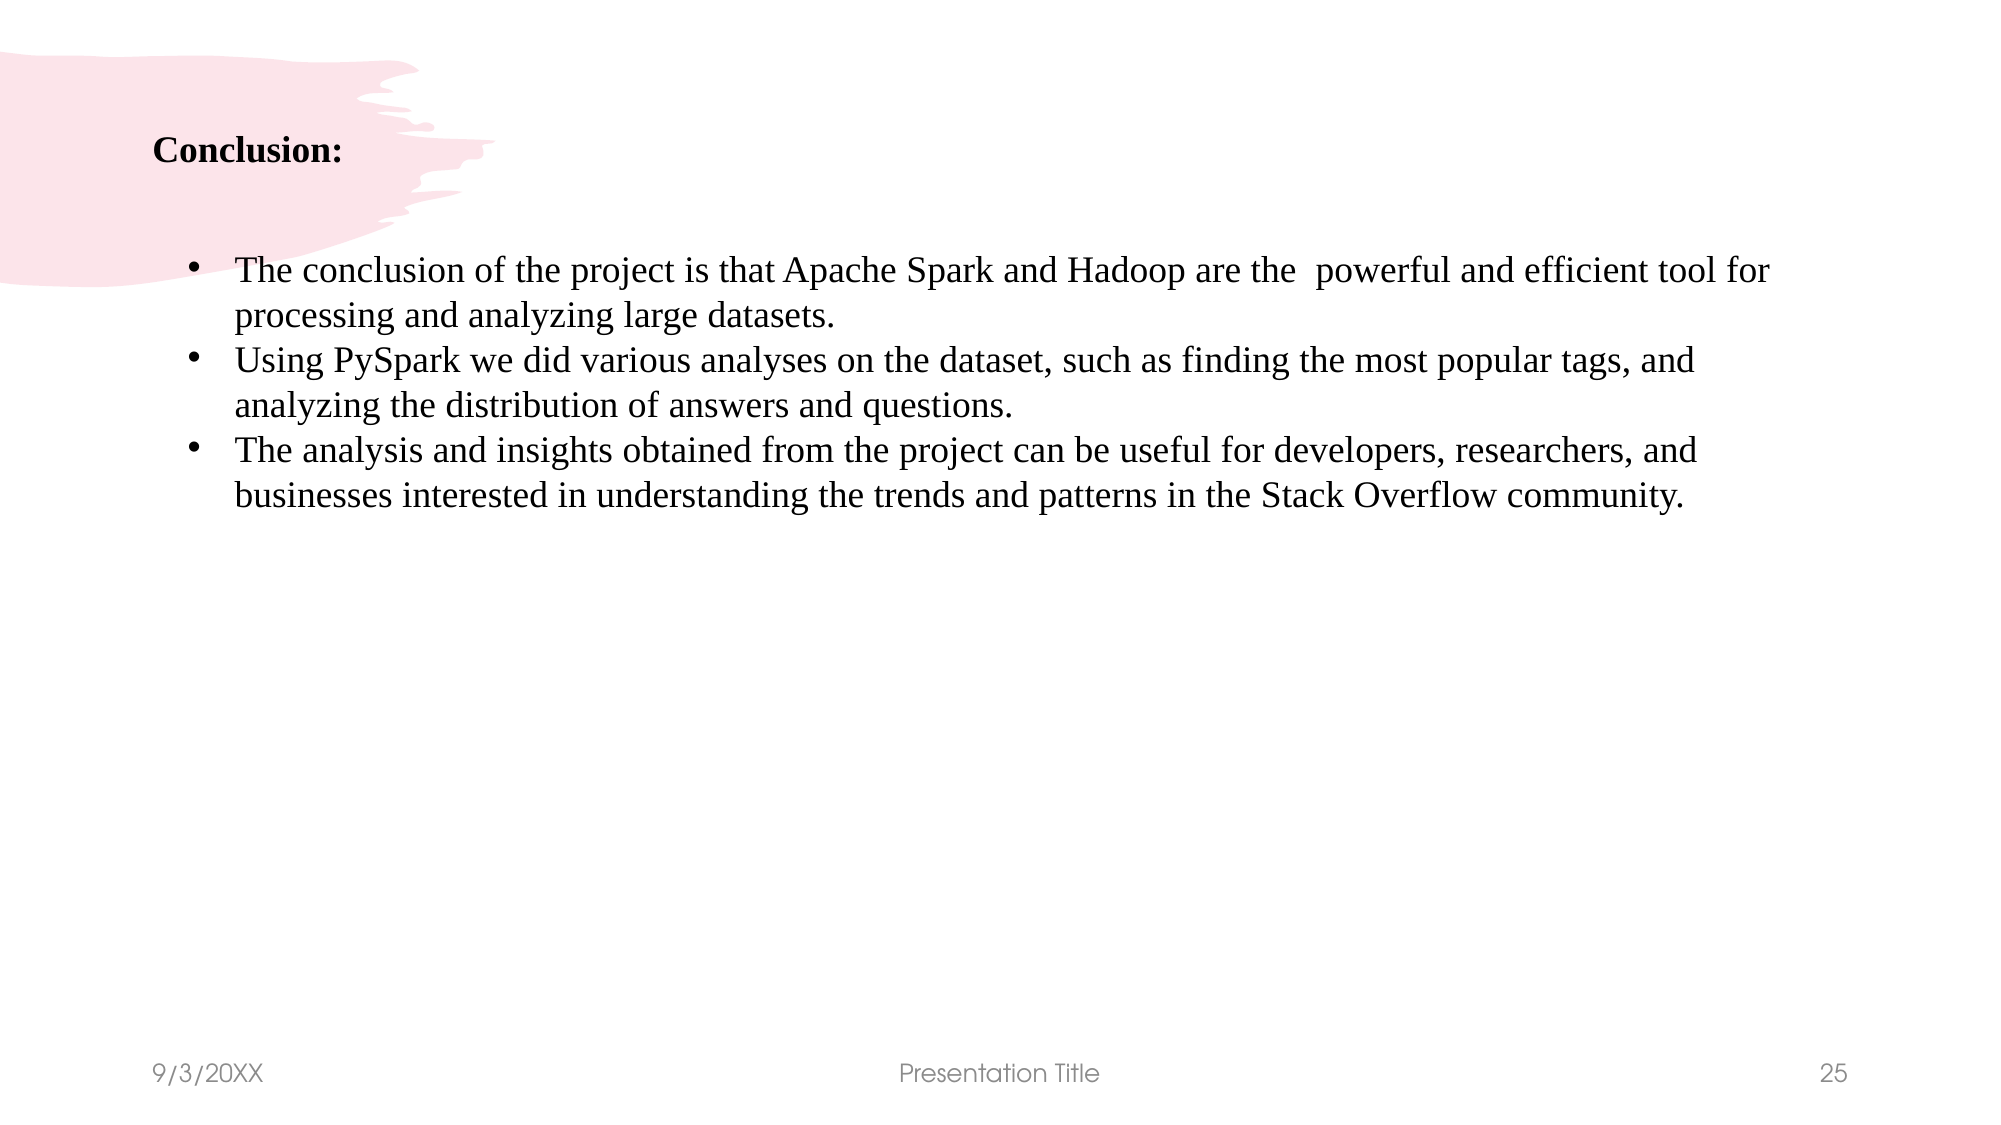

Conclusion:
The conclusion of the project is that Apache Spark and Hadoop are the  powerful and efficient tool for processing and analyzing large datasets.
Using PySpark we did various analyses on the dataset, such as finding the most popular tags, and analyzing the distribution of answers and questions.
The analysis and insights obtained from the project can be useful for developers, researchers, and businesses interested in understanding the trends and patterns in the Stack Overflow community.
9/3/20XX
Presentation Title
25